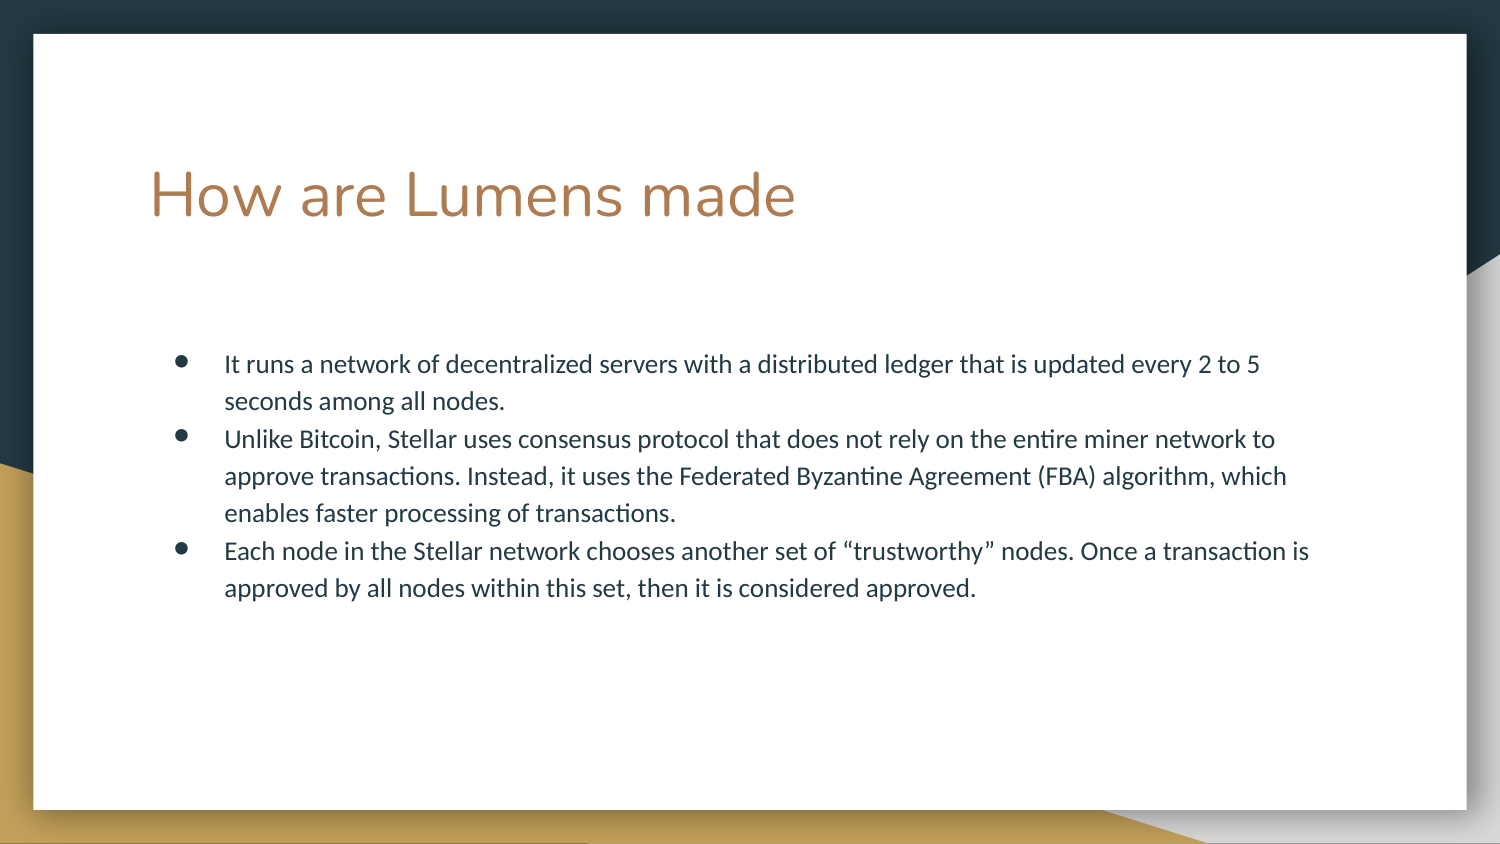

# How are Lumens made
It runs a network of decentralized servers with a distributed ledger that is updated every 2 to 5 seconds among all nodes.
Unlike Bitcoin, Stellar uses consensus protocol that does not rely on the entire miner network to approve transactions. Instead, it uses the Federated Byzantine Agreement (FBA) algorithm, which enables faster processing of transactions.
Each node in the Stellar network chooses another set of “trustworthy” nodes. Once a transaction is approved by all nodes within this set, then it is considered approved.